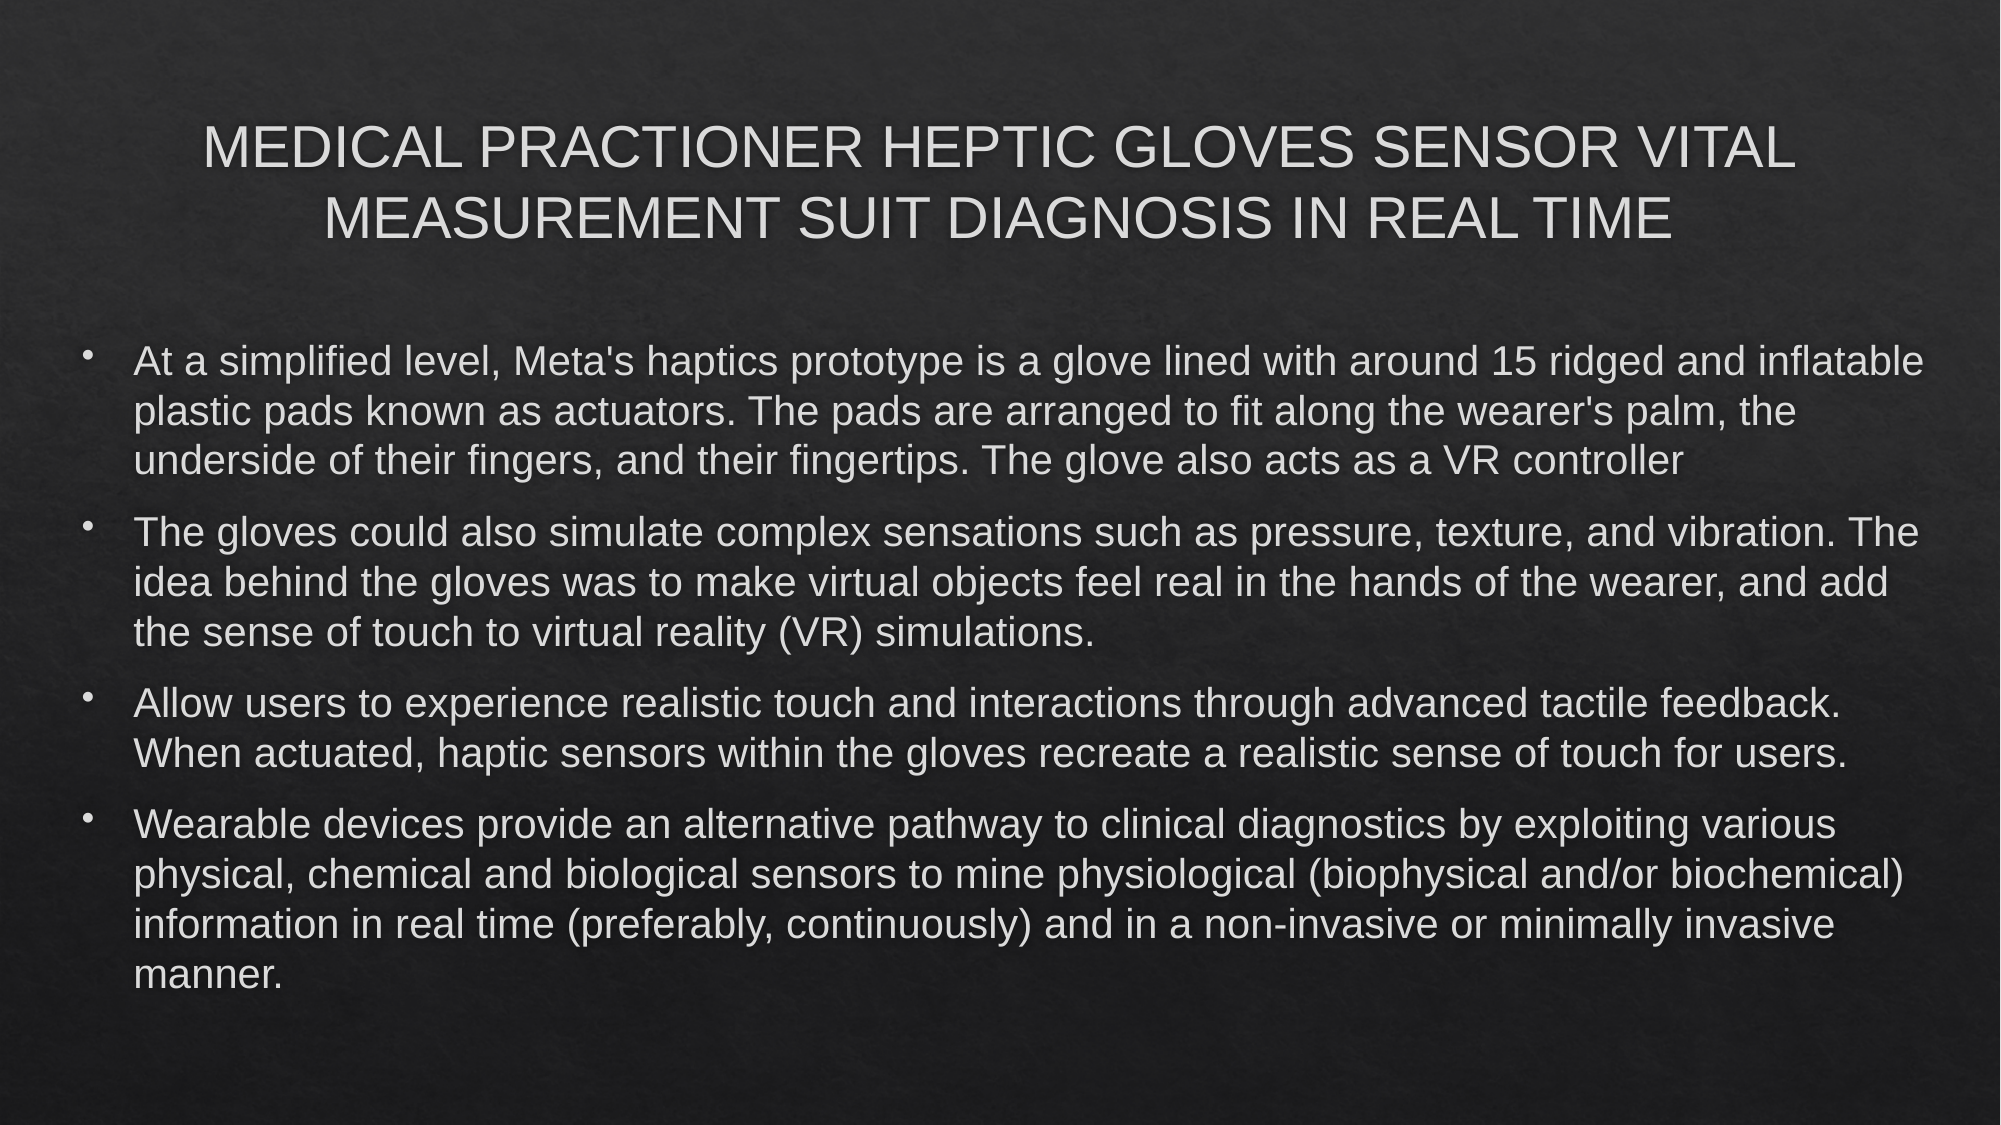

# MEDICAL PRACTIONER HEPTIC GLOVES SENSOR VITAL MEASUREMENT SUIT DIAGNOSIS IN REAL TIME
At a simplified level, Meta's haptics prototype is a glove lined with around 15 ridged and inflatable plastic pads known as actuators. The pads are arranged to fit along the wearer's palm, the underside of their fingers, and their fingertips. The glove also acts as a VR controller
The gloves could also simulate complex sensations such as pressure, texture, and vibration. The idea behind the gloves was to make virtual objects feel real in the hands of the wearer, and add the sense of touch to virtual reality (VR) simulations.
Allow users to experience realistic touch and interactions through advanced tactile feedback. When actuated, haptic sensors within the gloves recreate a realistic sense of touch for users.
Wearable devices provide an alternative pathway to clinical diagnostics by exploiting various physical, chemical and biological sensors to mine physiological (biophysical and/or biochemical) information in real time (preferably, continuously) and in a non-invasive or minimally invasive manner.